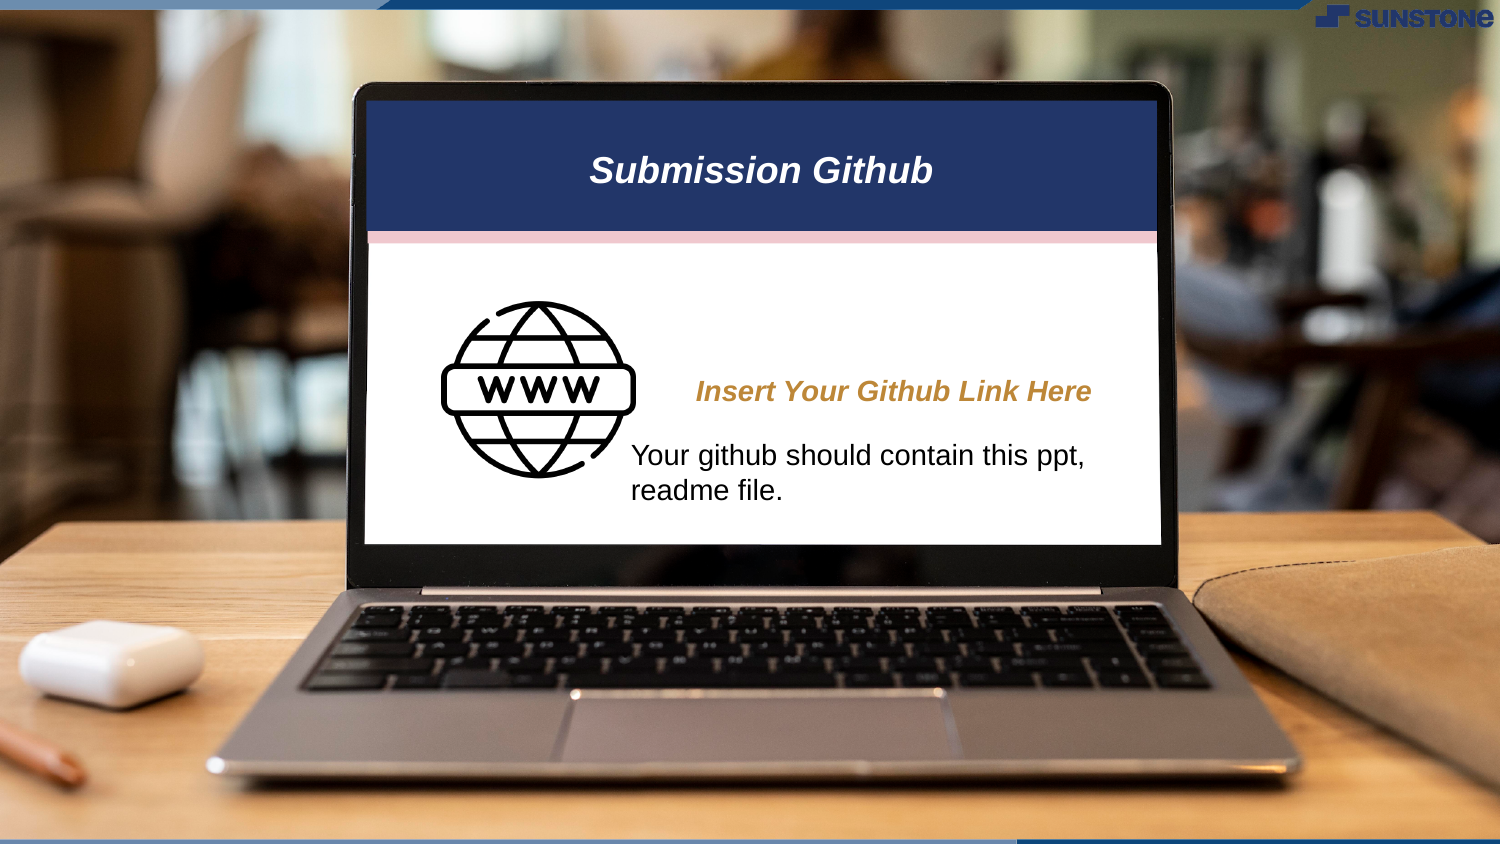

Submission Github
Insert Your Github Link Here
Your github should contain this ppt, readme file.